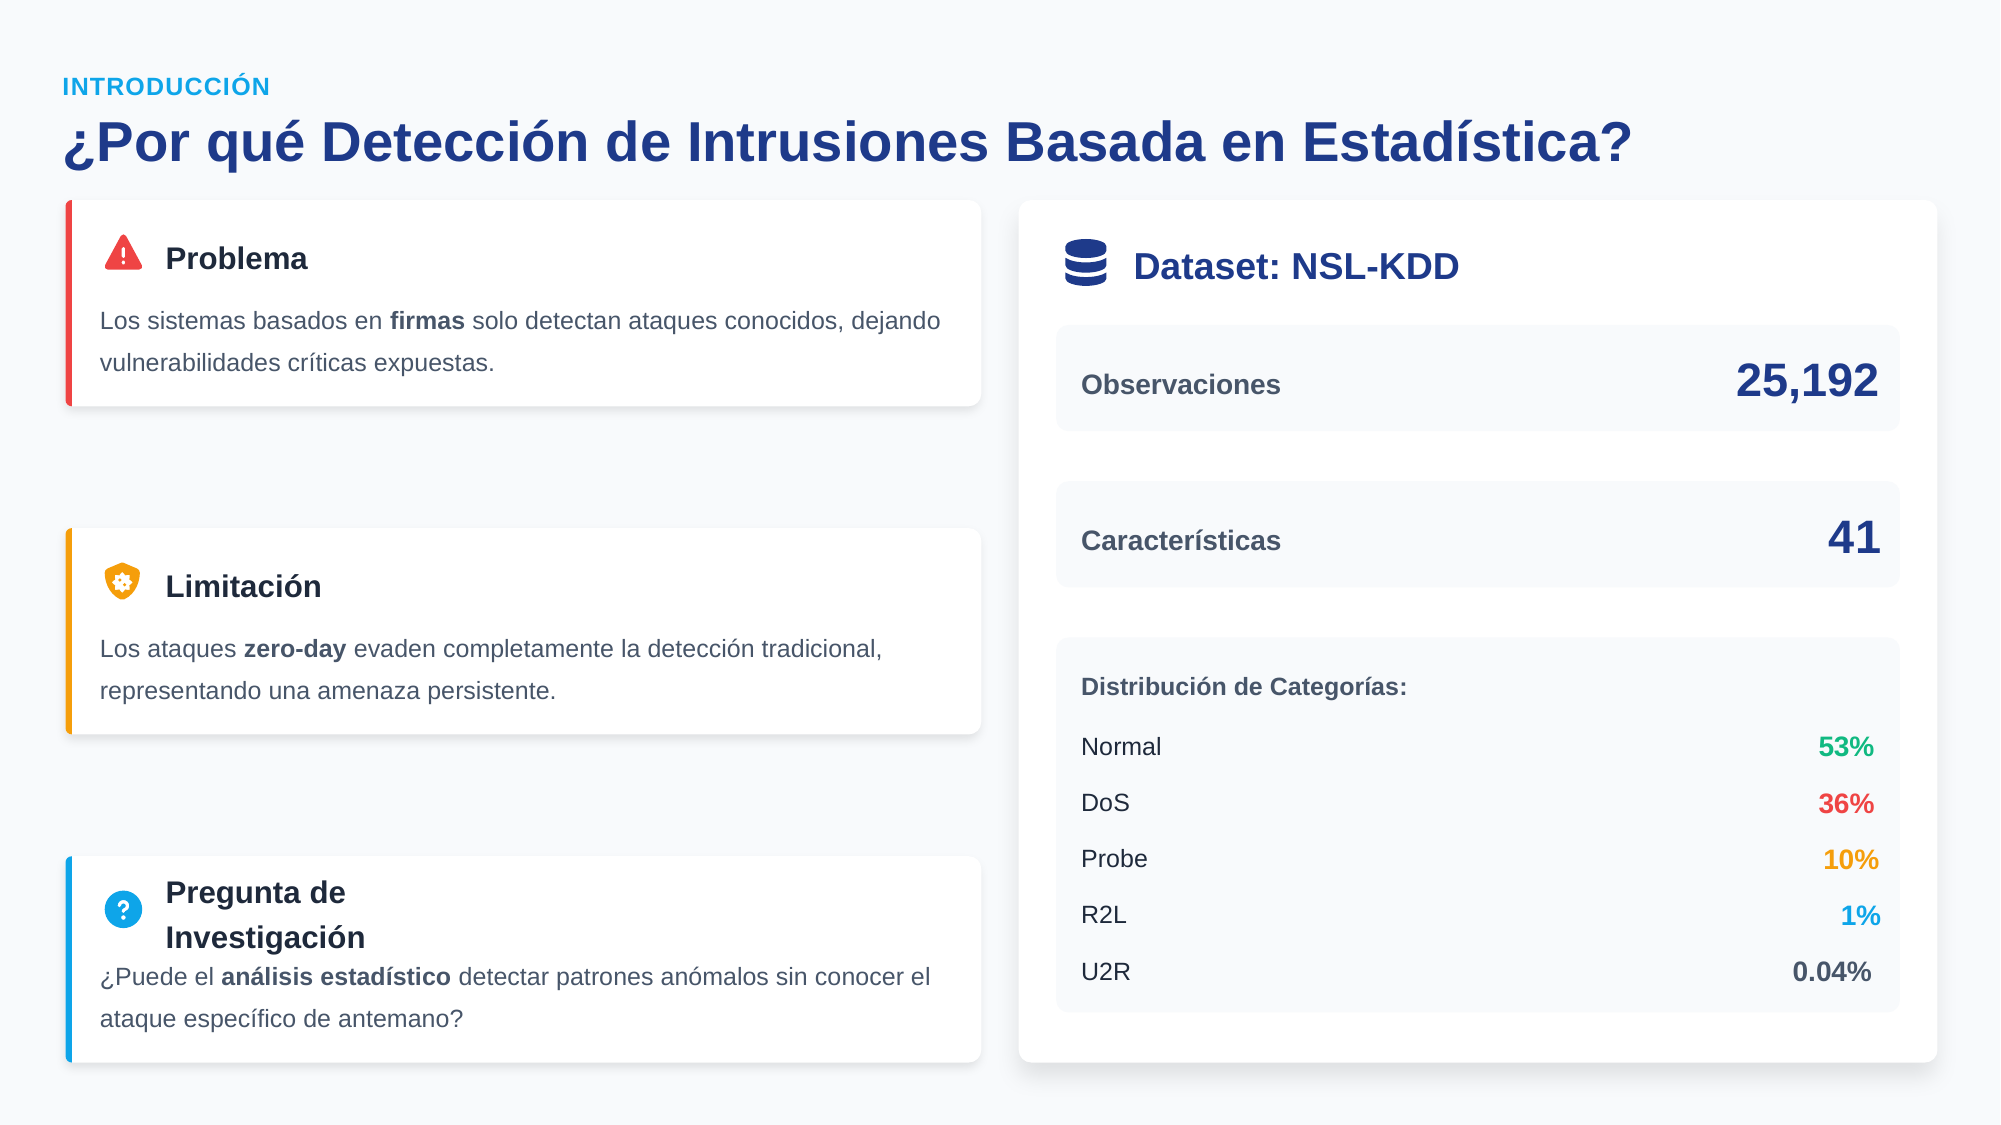

INTRODUCCIÓN
¿Por qué Detección de Intrusiones Basada en Estadística?

Problema

Dataset: NSL-KDD

Los sistemas basados en firmas solo detectan ataques conocidos, dejando vulnerabilidades críticas expuestas.

25,192
Observaciones

41
Características

Limitación

Los ataques zero-day evaden completamente la detección tradicional, representando una amenaza persistente.

Distribución de Categorías:
53%
Normal
36%
DoS
10%
Probe

Pregunta de Investigación
1%

R2L
0.04%
U2R
¿Puede el análisis estadístico detectar patrones anómalos sin conocer el ataque específico de antemano?